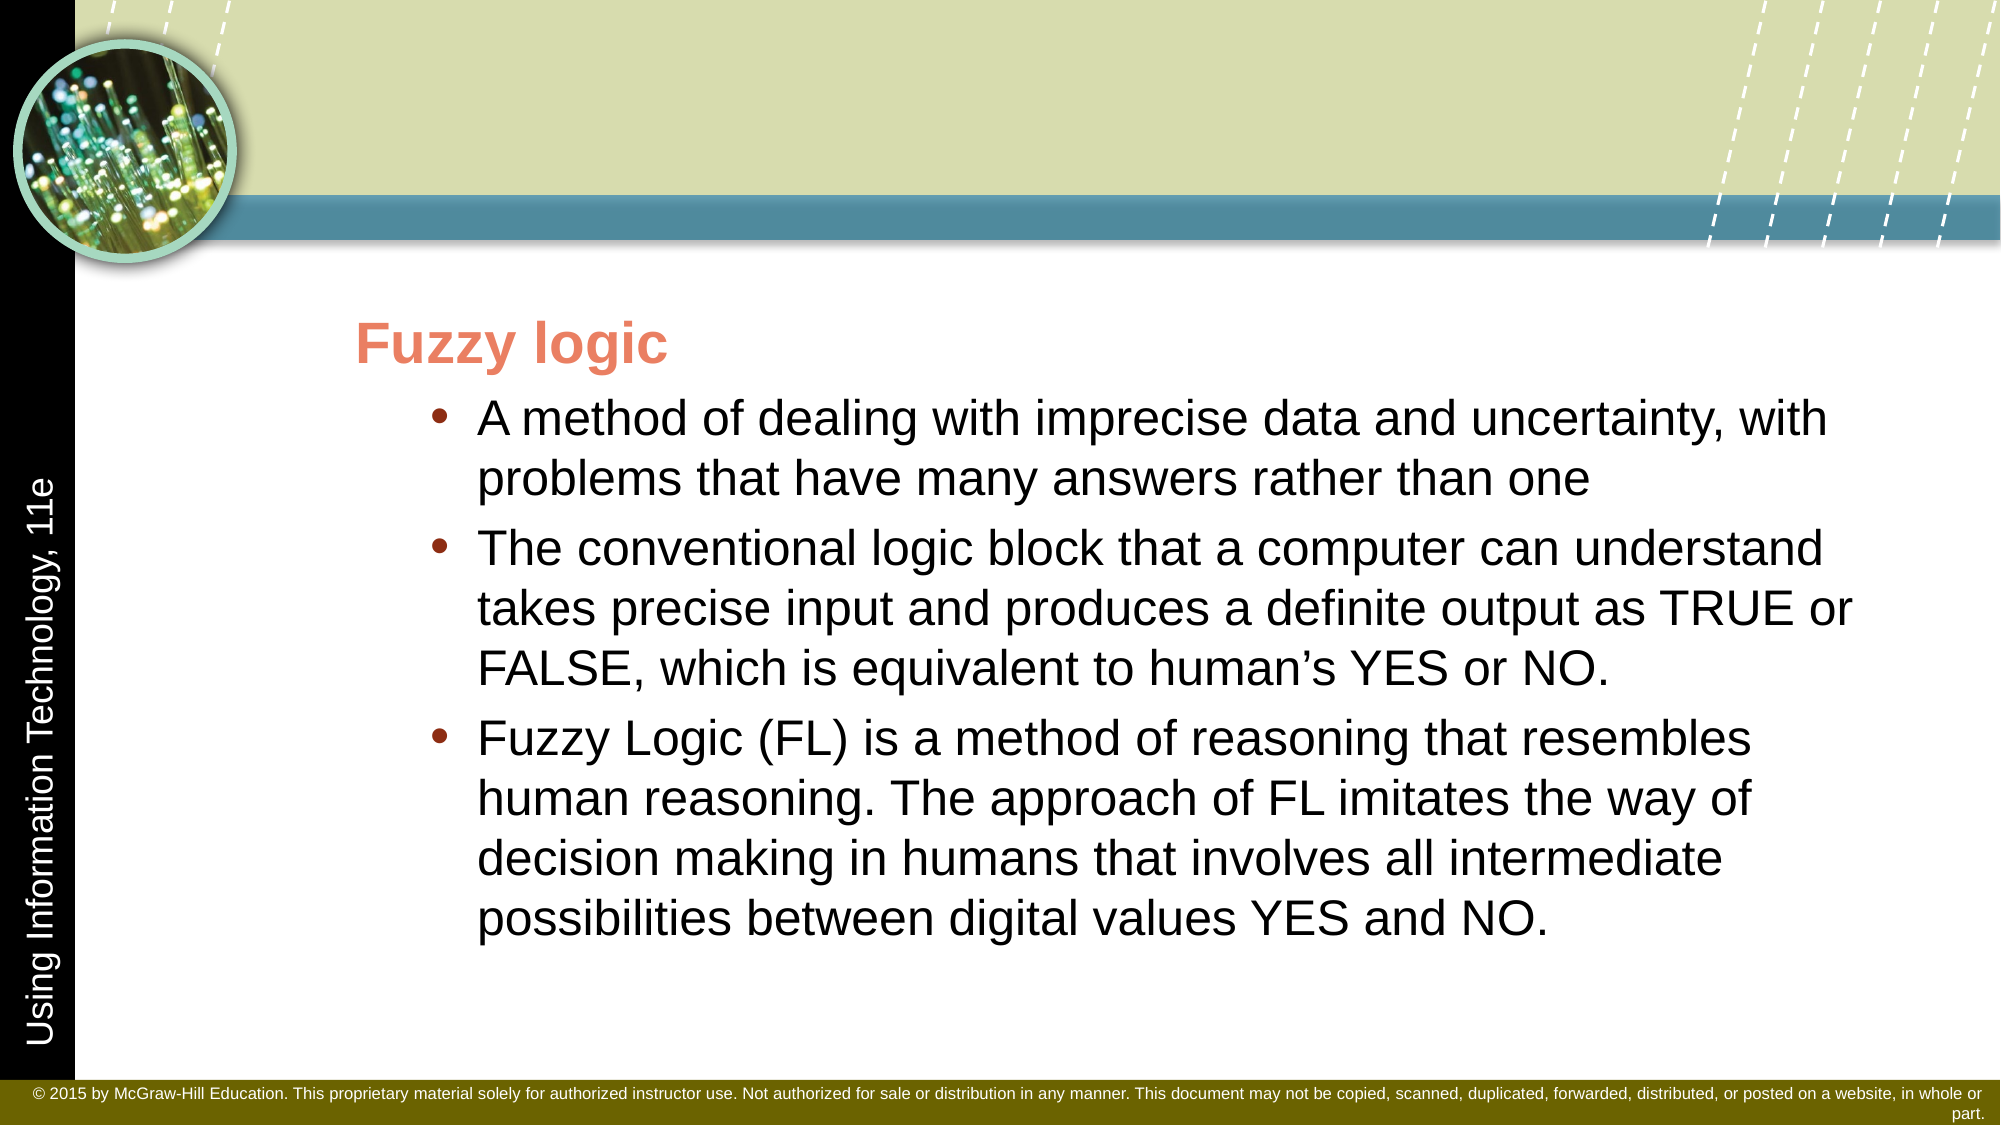

Fuzzy logic
A method of dealing with imprecise data and uncertainty, with problems that have many answers rather than one
The conventional logic block that a computer can understand takes precise input and produces a definite output as TRUE or FALSE, which is equivalent to human’s YES or NO.
Fuzzy Logic (FL) is a method of reasoning that resembles human reasoning. The approach of FL imitates the way of decision making in humans that involves all intermediate possibilities between digital values YES and NO.